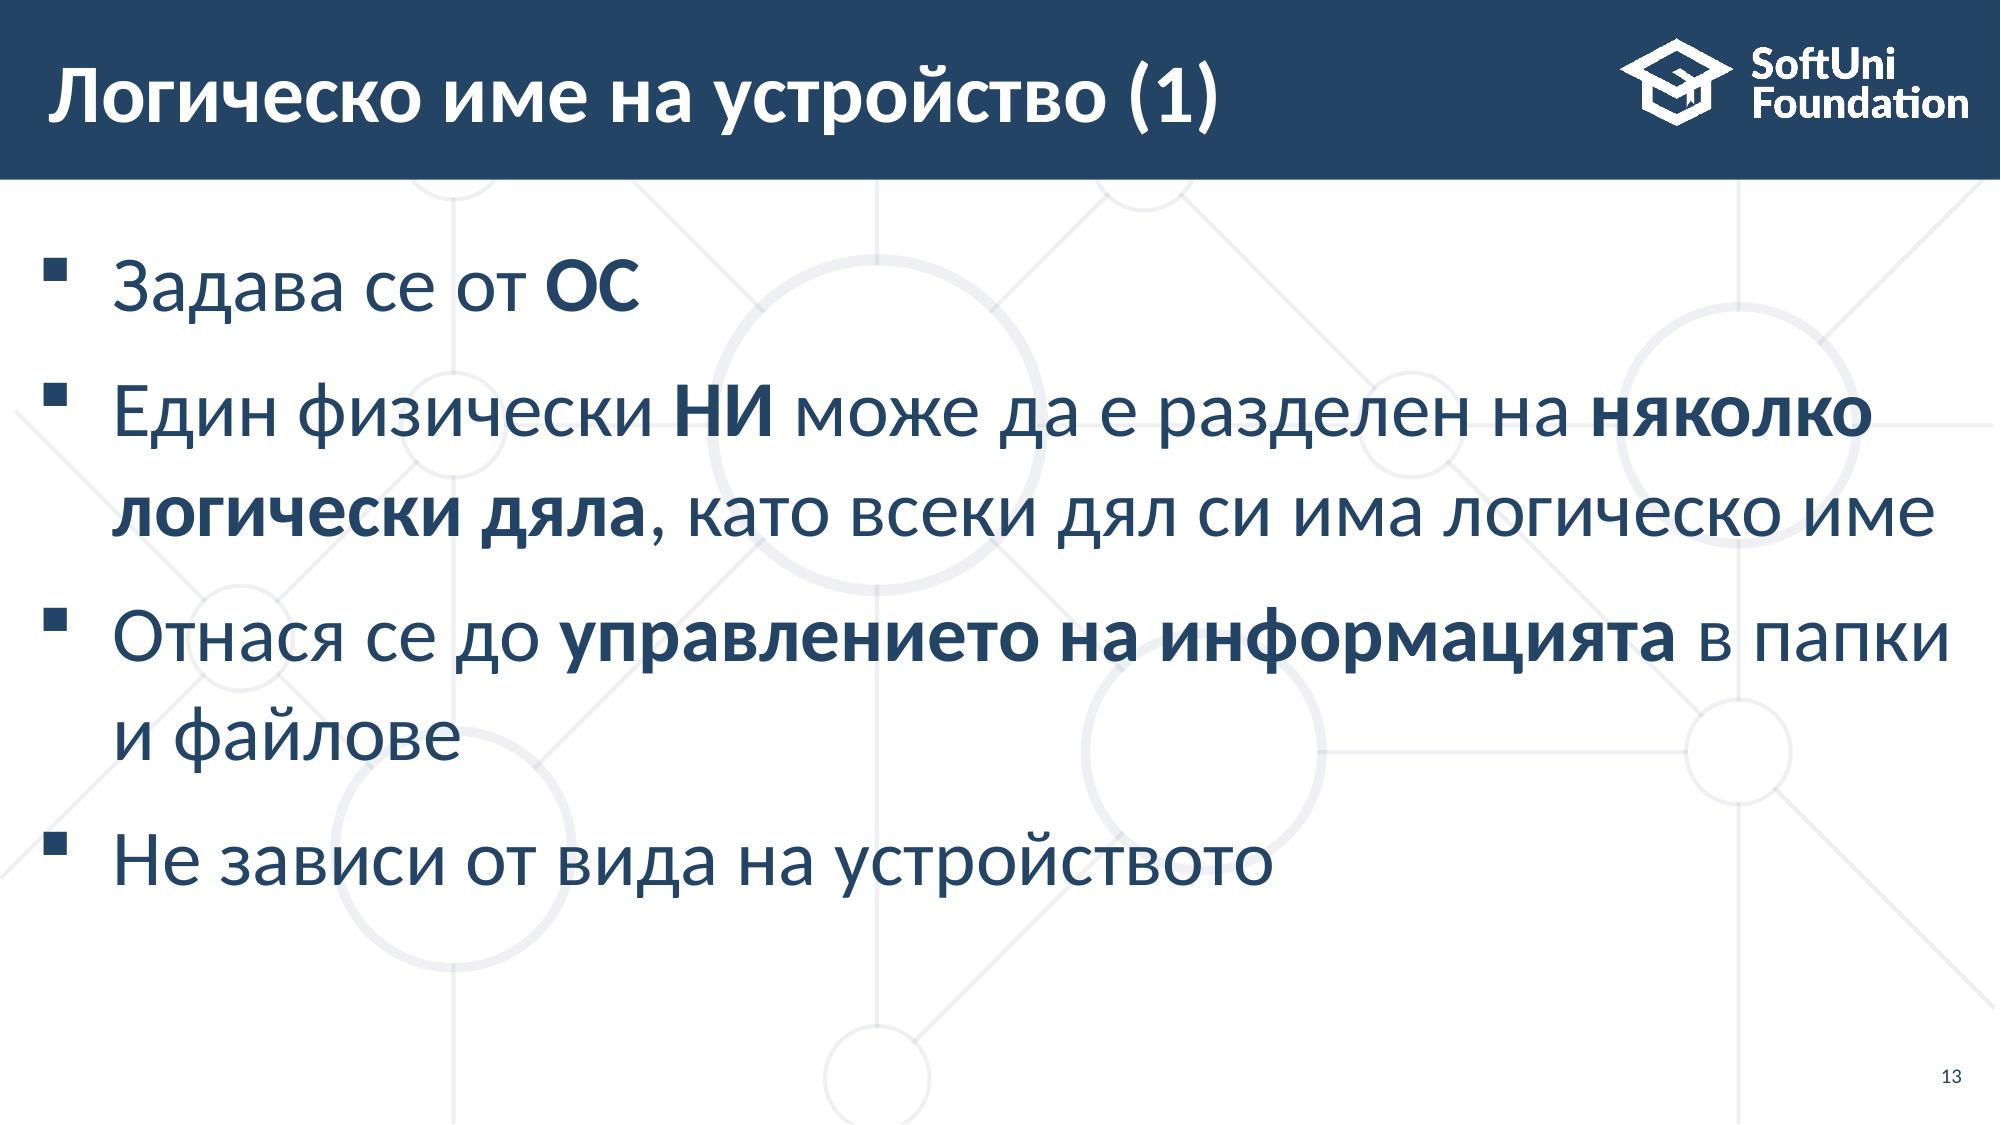

# Логическо име на устройство (1)
Задава се от ОС
Един физически НИ може да е разделен на няколко логически дяла, като всеки дял си има логическо име
Отнася се до управлението на информацията в папки и файлове
Не зависи от вида на устройството
13